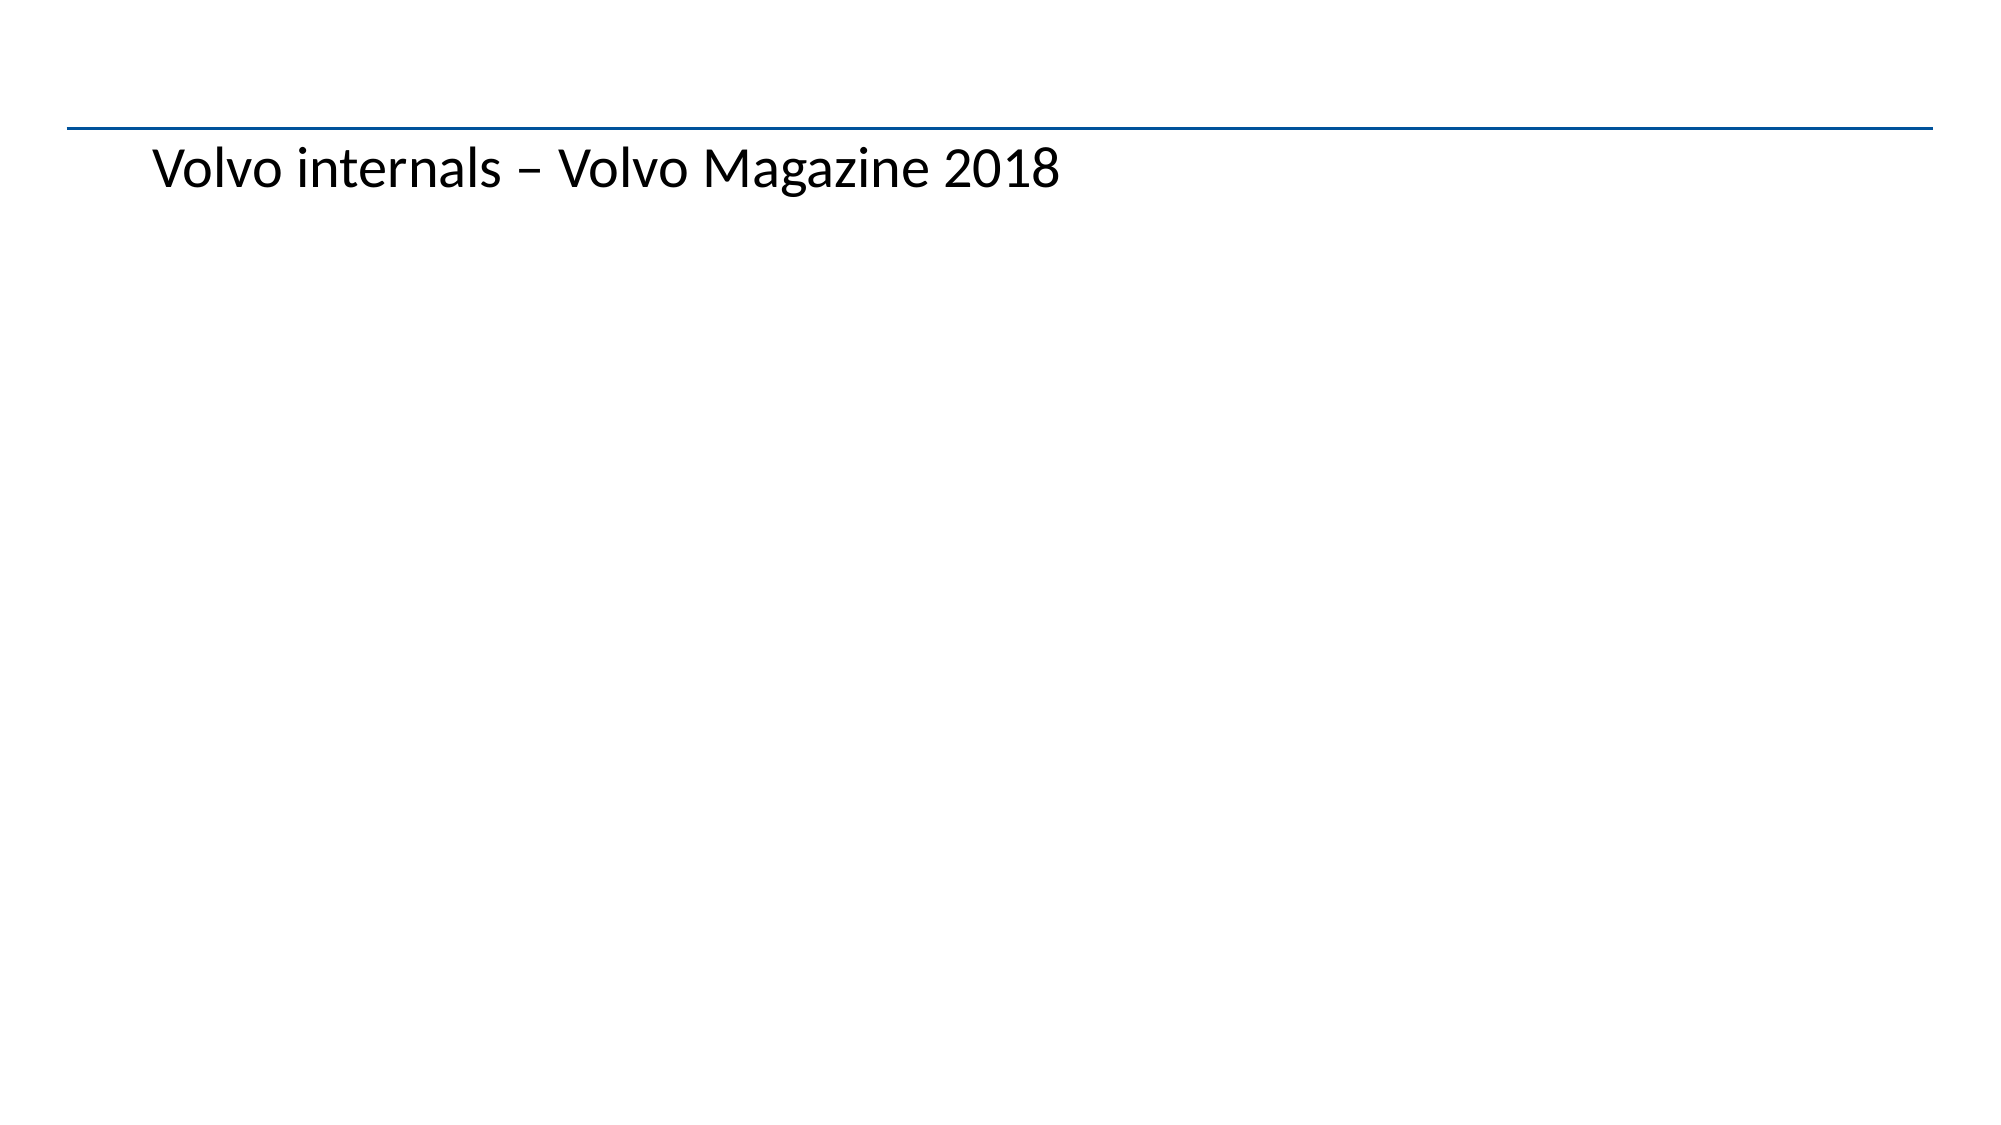

# Volvo internals – Volvo Magazine 2018